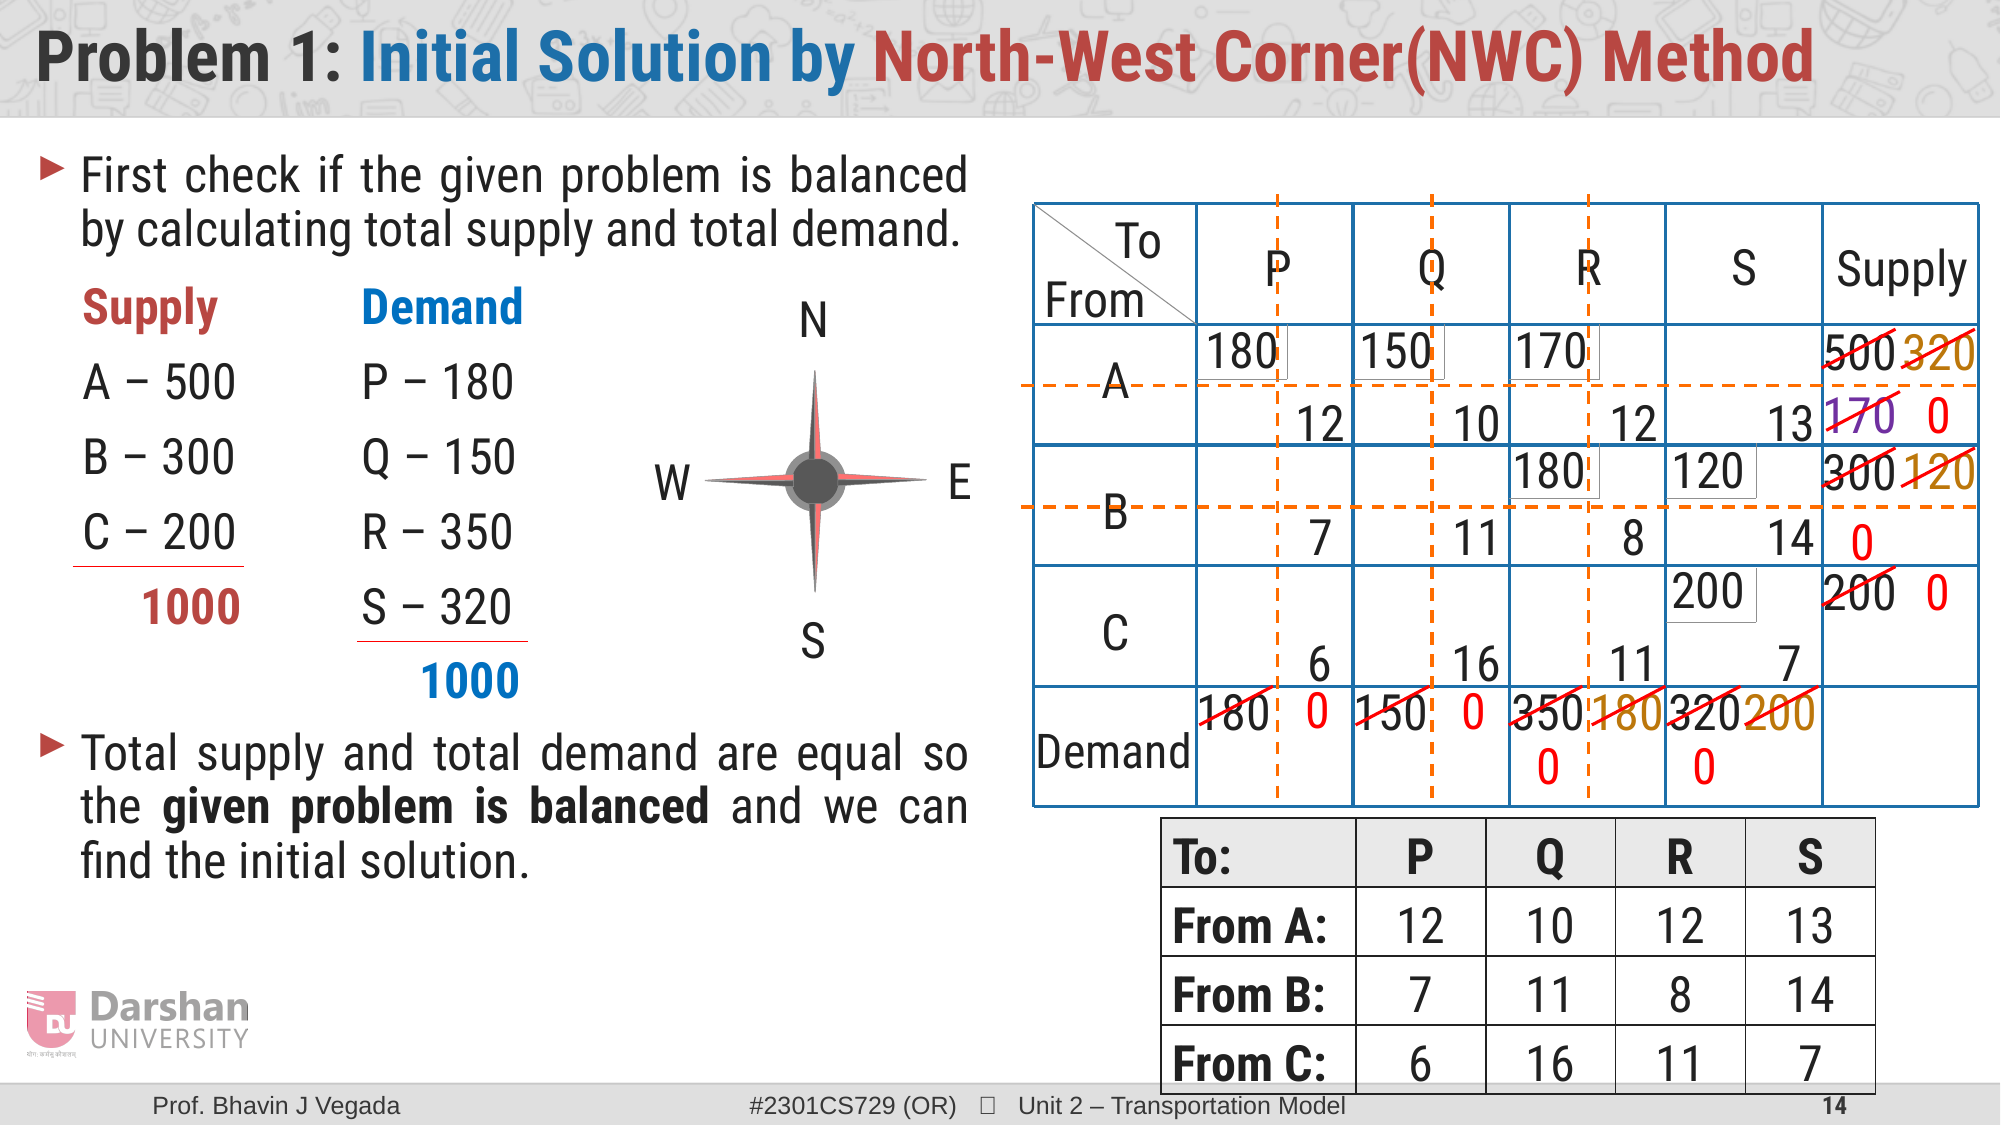

# Problem 1: Initial Solution by North-West Corner(NWC) Method
First check if the given problem is balanced by calculating total supply and total demand.
To
Q
R
S
P
Supply
From
Demand
P – 180
Q – 150
R – 350
S – 320
     1000
Supply
A – 500
B – 300
C – 200
     1000
N
180
150
170
500
320
A

0
170
12
10
12
13
180
120
120
300
E
W
B
7
11
8
14
0
200
0
200
C
S
6
16
11
7
0
0
180
150
350
180
320
200
Demand
Total supply and total demand are equal so the given problem is balanced and we can find the initial solution.
0
0
| To: | P | Q | R | S |
| --- | --- | --- | --- | --- |
| From A: | 12 | 10 | 12 | 13 |
| From B: | 7 | 11 | 8 | 14 |
| From C: | 6 | 16 | 11 | 7 |